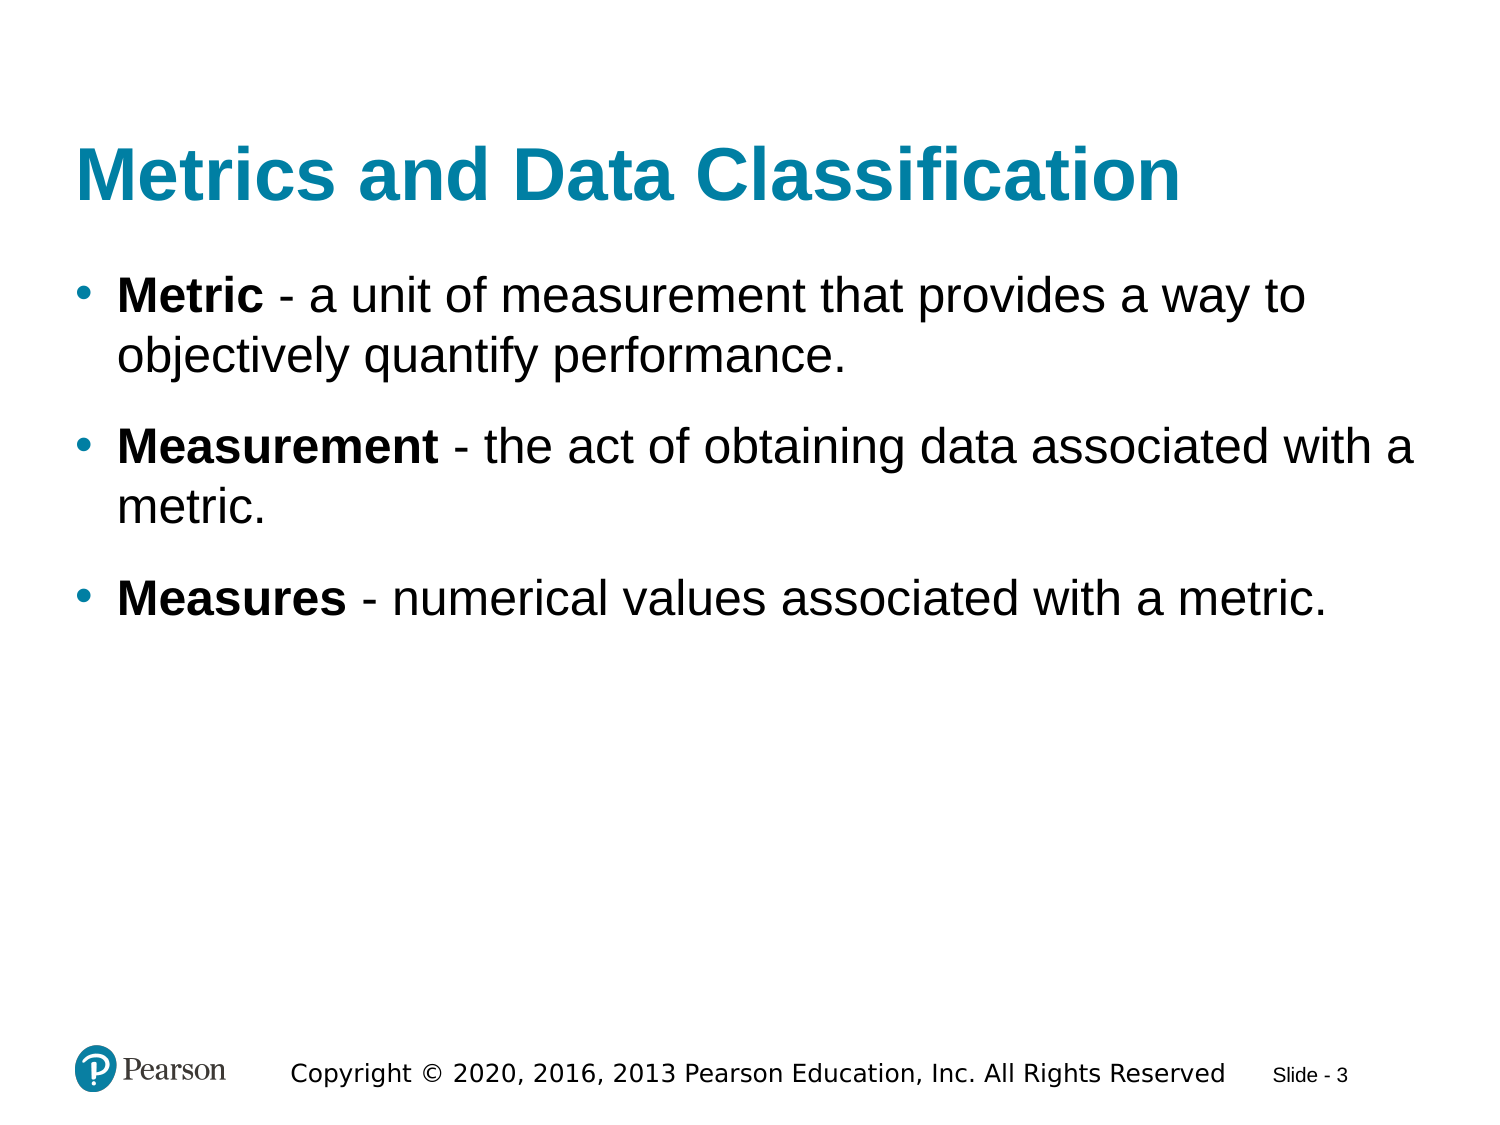

# Metrics and Data Classification
Metric - a unit of measurement that provides a way to objectively quantify performance.
Measurement - the act of obtaining data associated with a metric.
Measures - numerical values associated with a metric.